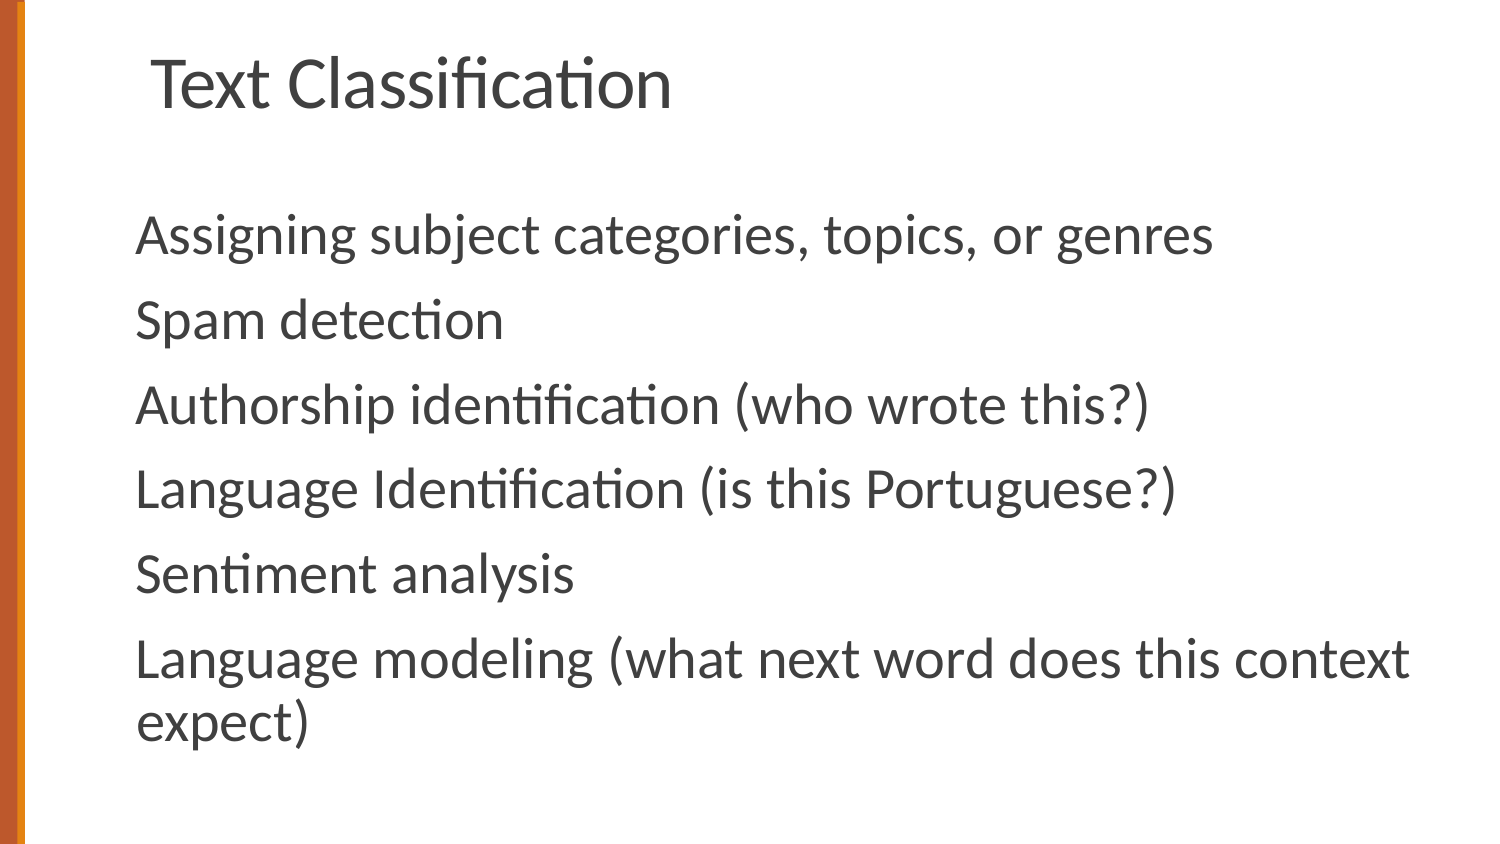

# Text Classification
Assigning subject categories, topics, or genres
Spam detection
Authorship identification (who wrote this?)
Language Identification (is this Portuguese?)
Sentiment analysis
Language modeling (what next word does this context expect)